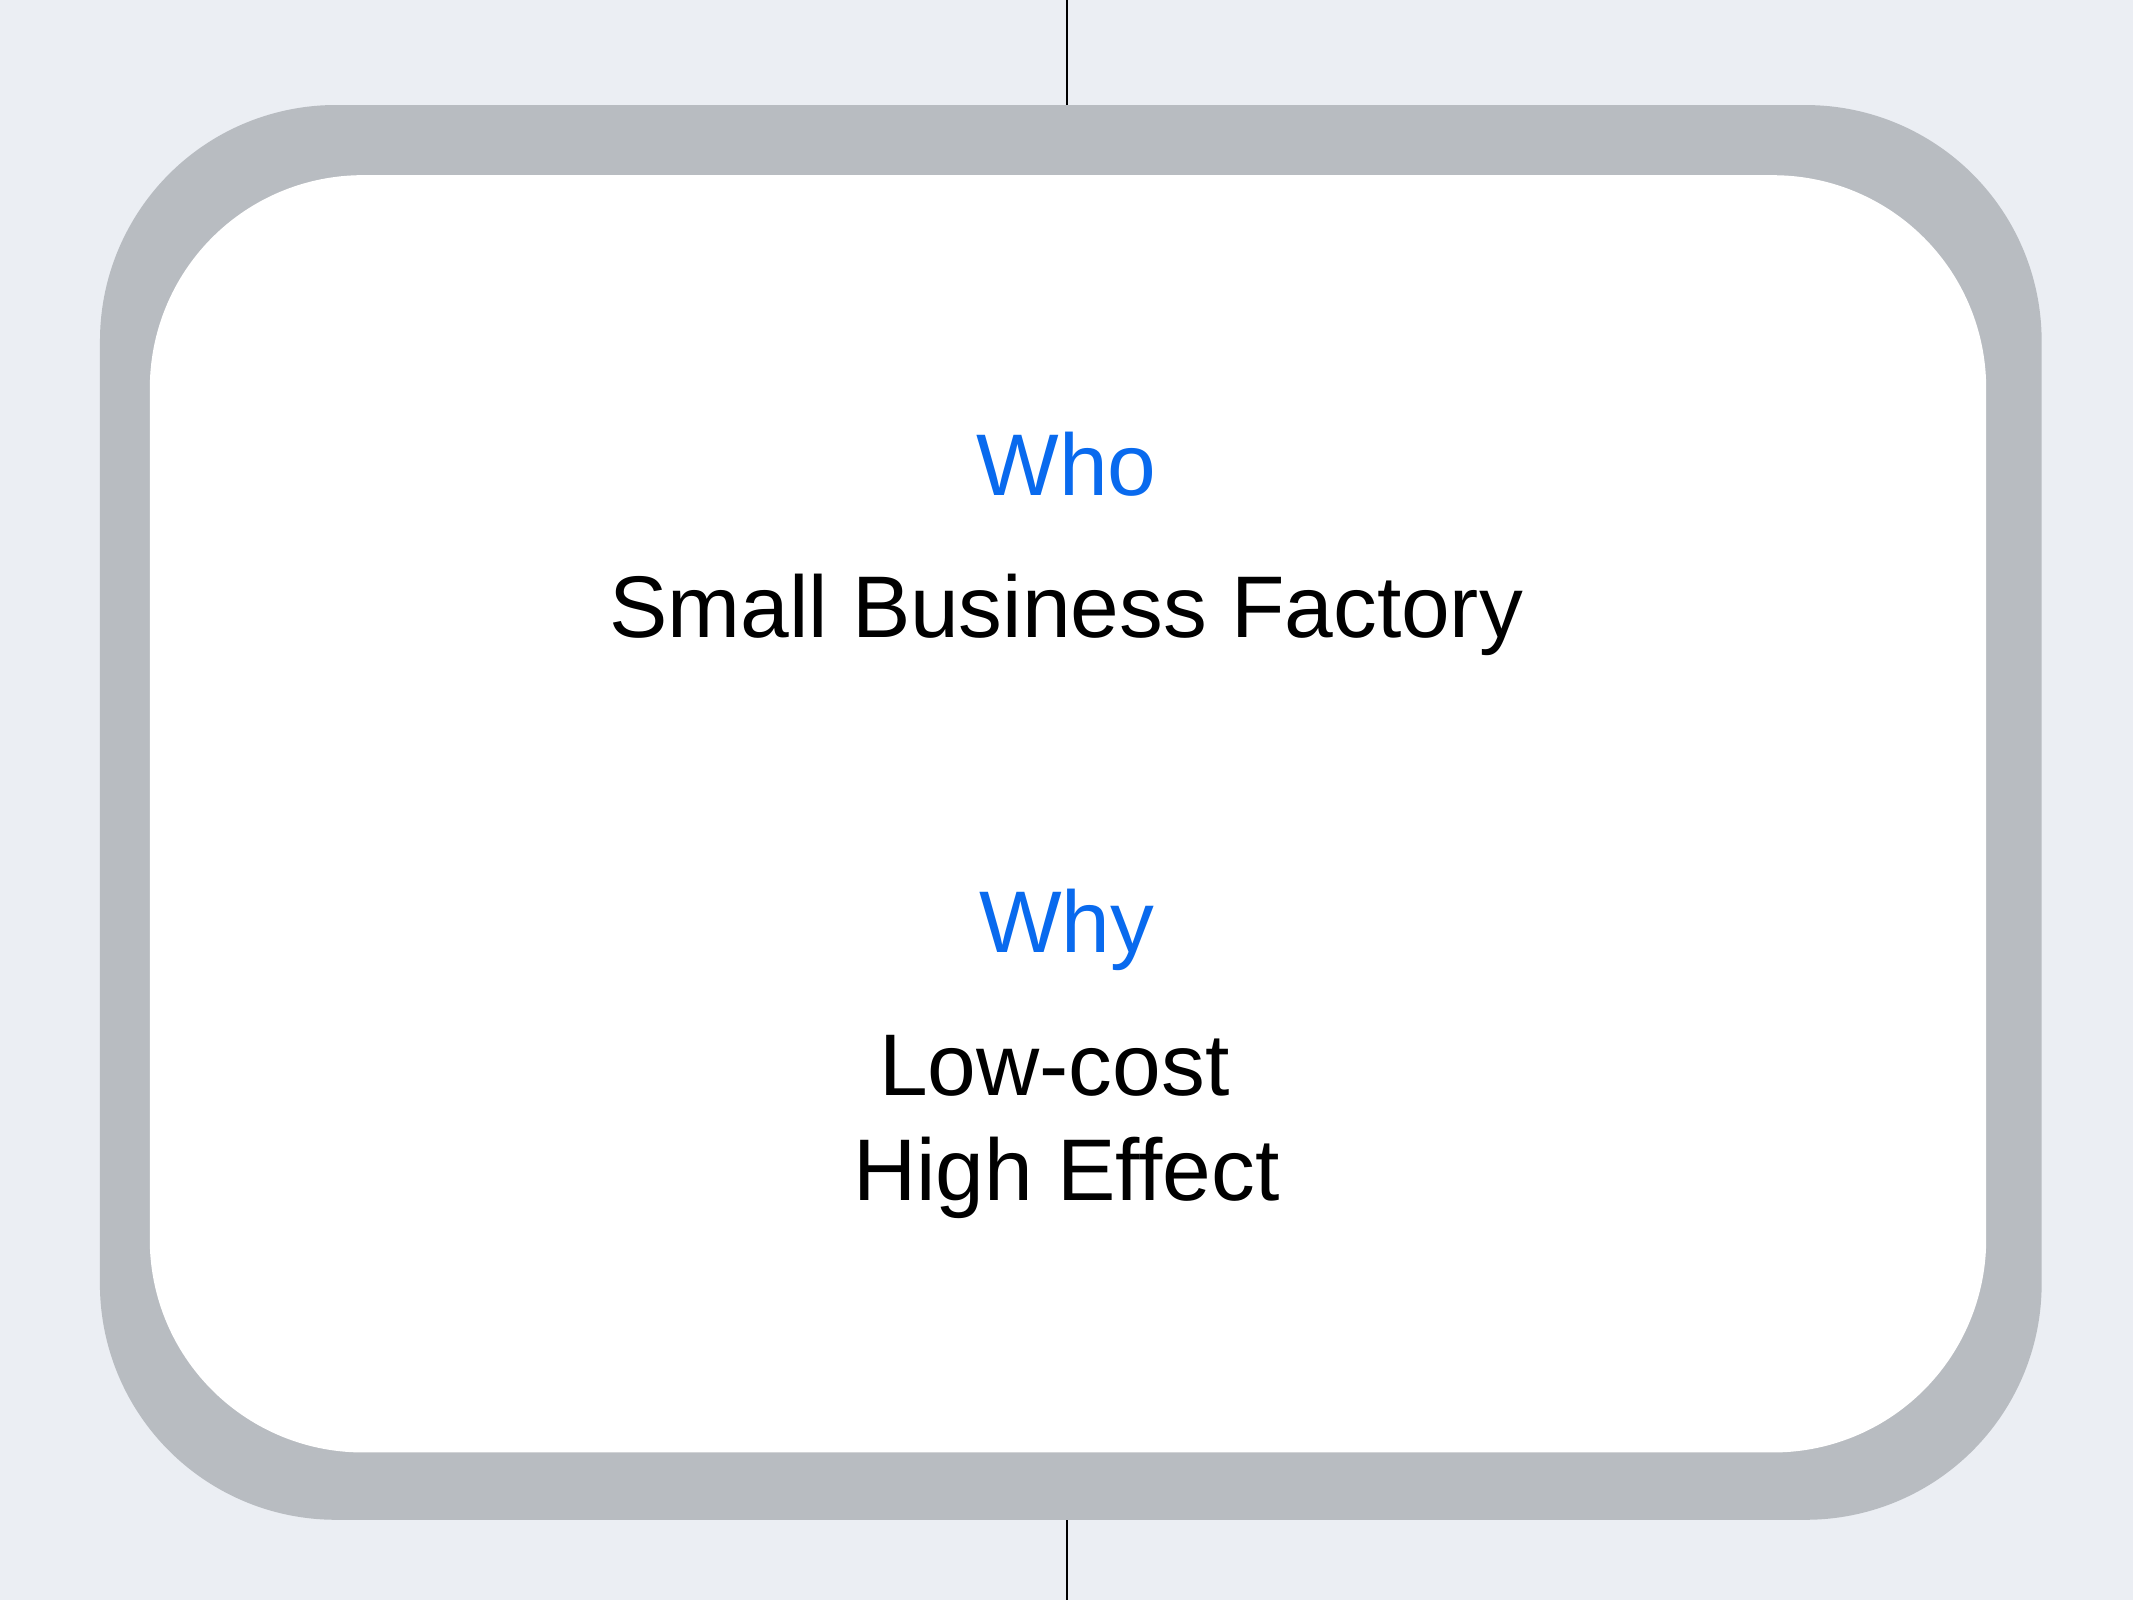

Who

Small Business Factory

Why

Low-cost
High Effect